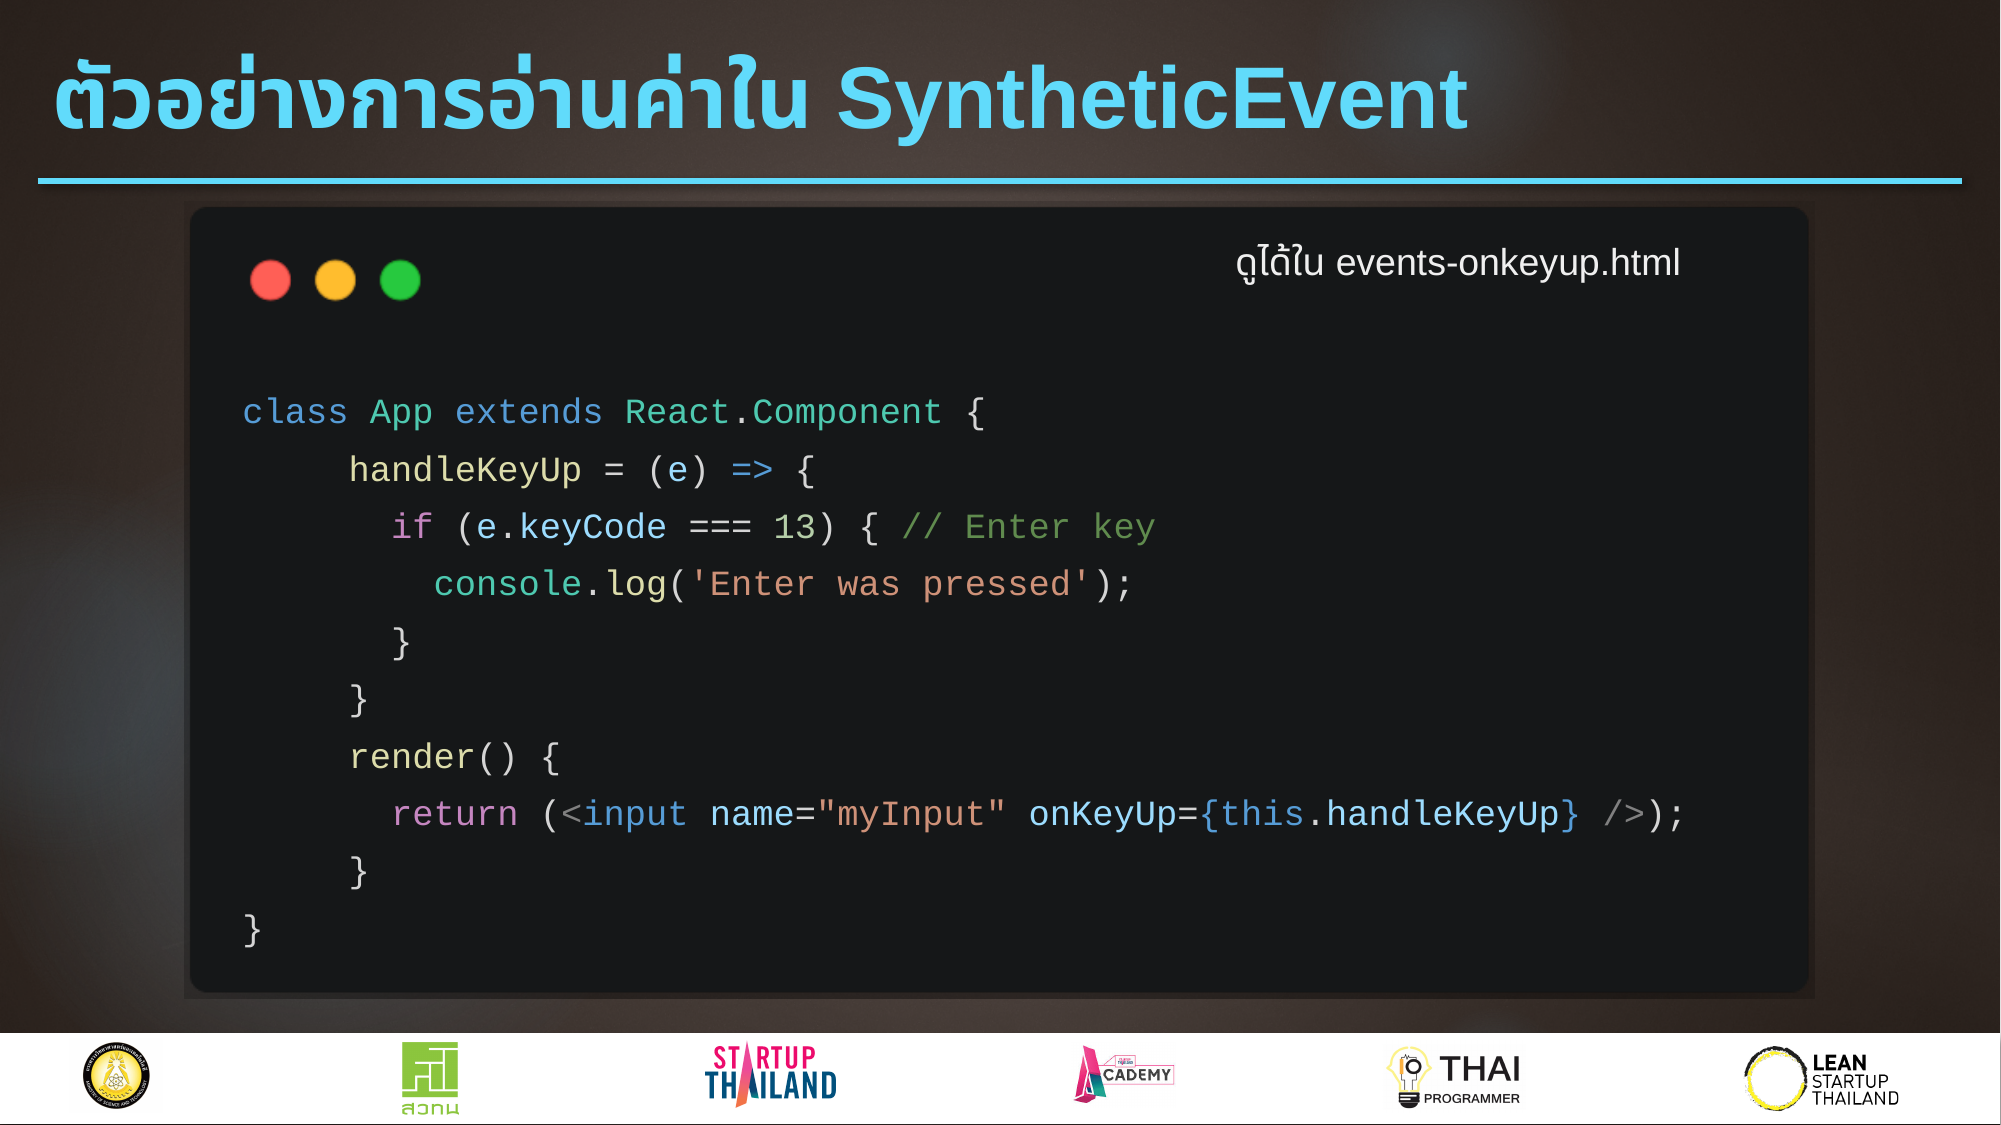

# ตัวอย่างการอ่านค่าใน SyntheticEvent
ดูได้ใน events-onkeyup.html
class App extends React.Component {
     handleKeyUp = (e) => {
       if (e.keyCode === 13) { // Enter key
         console.log('Enter was pressed');
       }
     }
     render() {
       return (<input name="myInput" onKeyUp={this.handleKeyUp} />);
     }
}